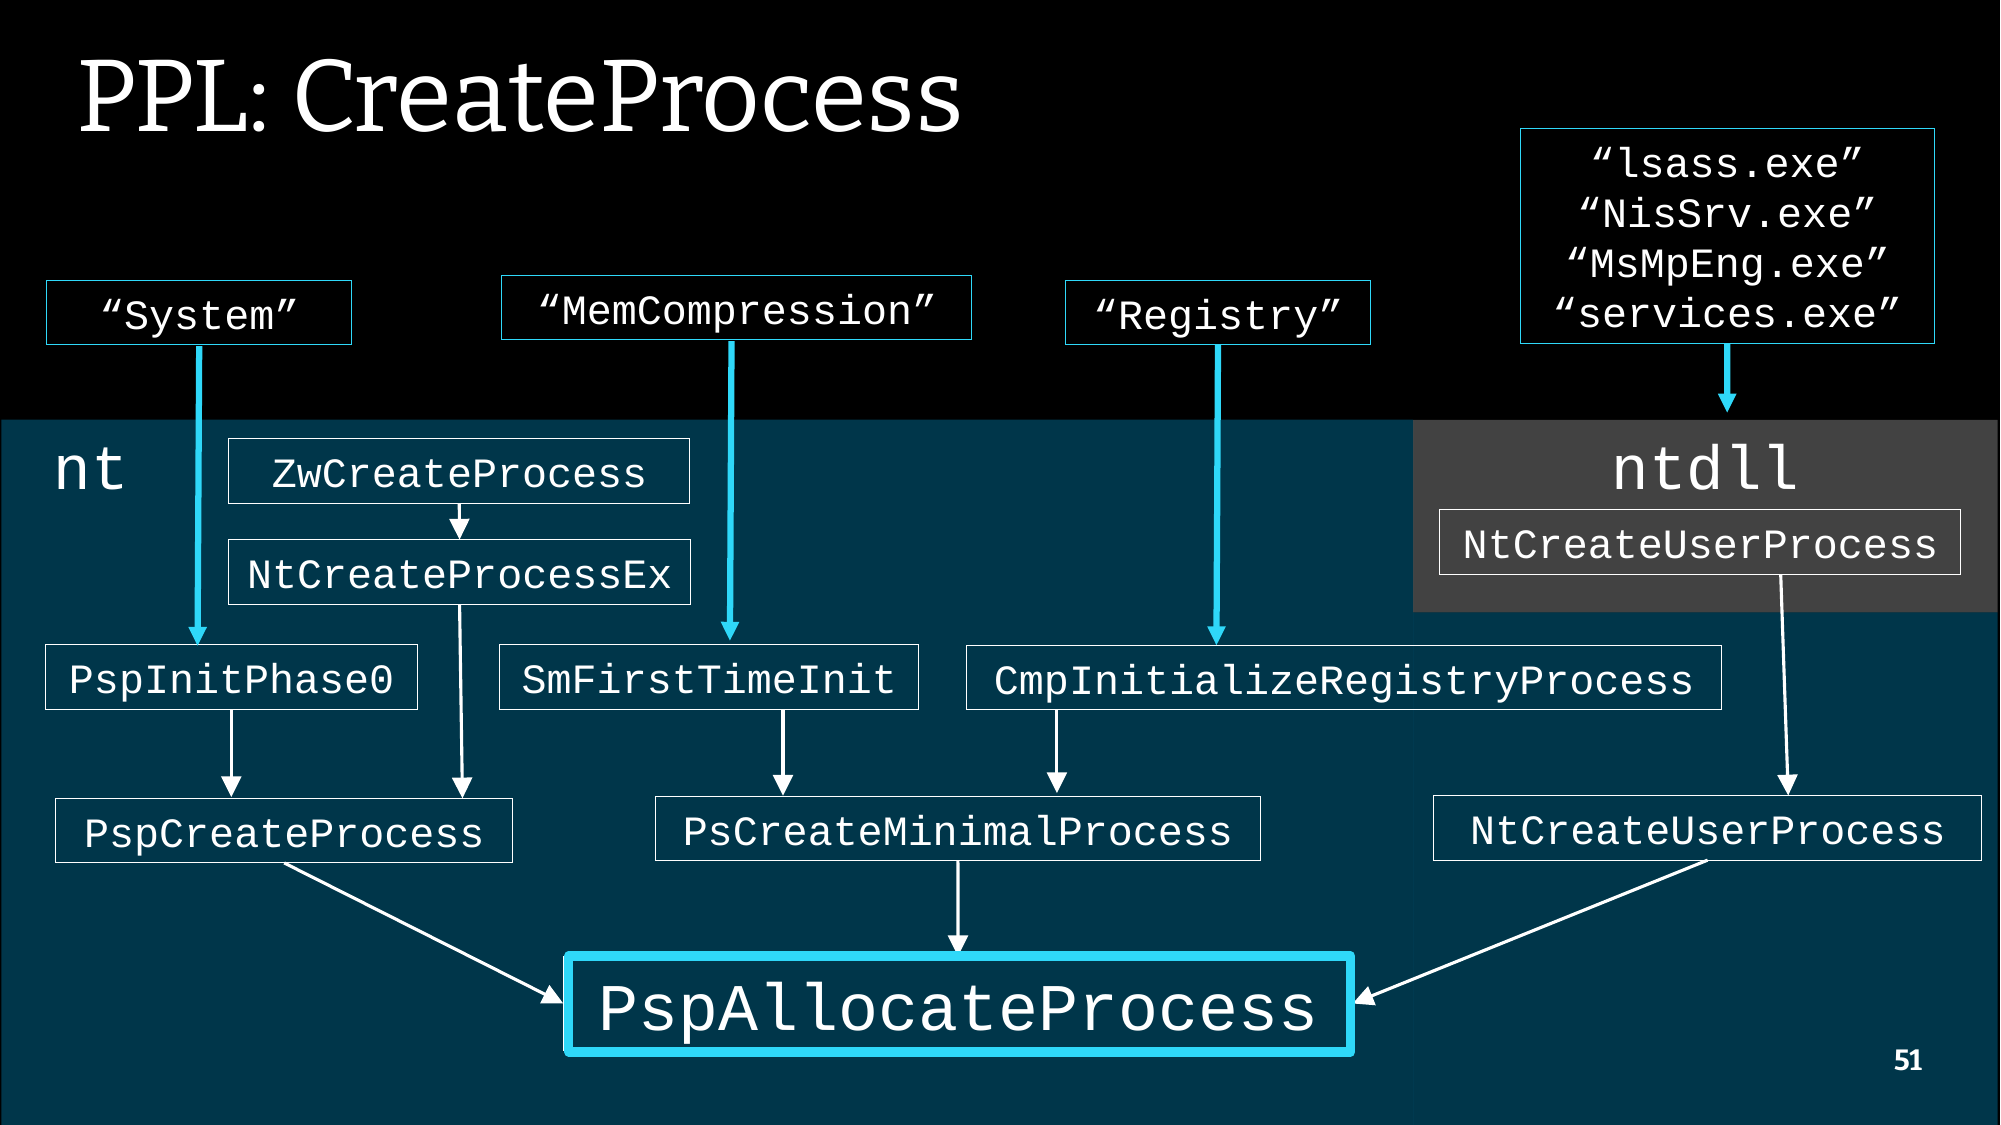

# PPL: CreateProcess
“lsass.exe”
“NisSrv.exe”
“MsMpEng.exe”
“services.exe”
“MemCompression”
“System”
“Registry”
 nt
ntdll
ZwCreateProcess
NtCreateUserProcess
NtCreateProcessEx

PspInitPhase0
SmFirstTimeInit
CmpInitializeRegistryProcess
NtCreateUserProcess
PsCreateMinimalProcess
PspCreateProcess
PspAllocateProcess

51